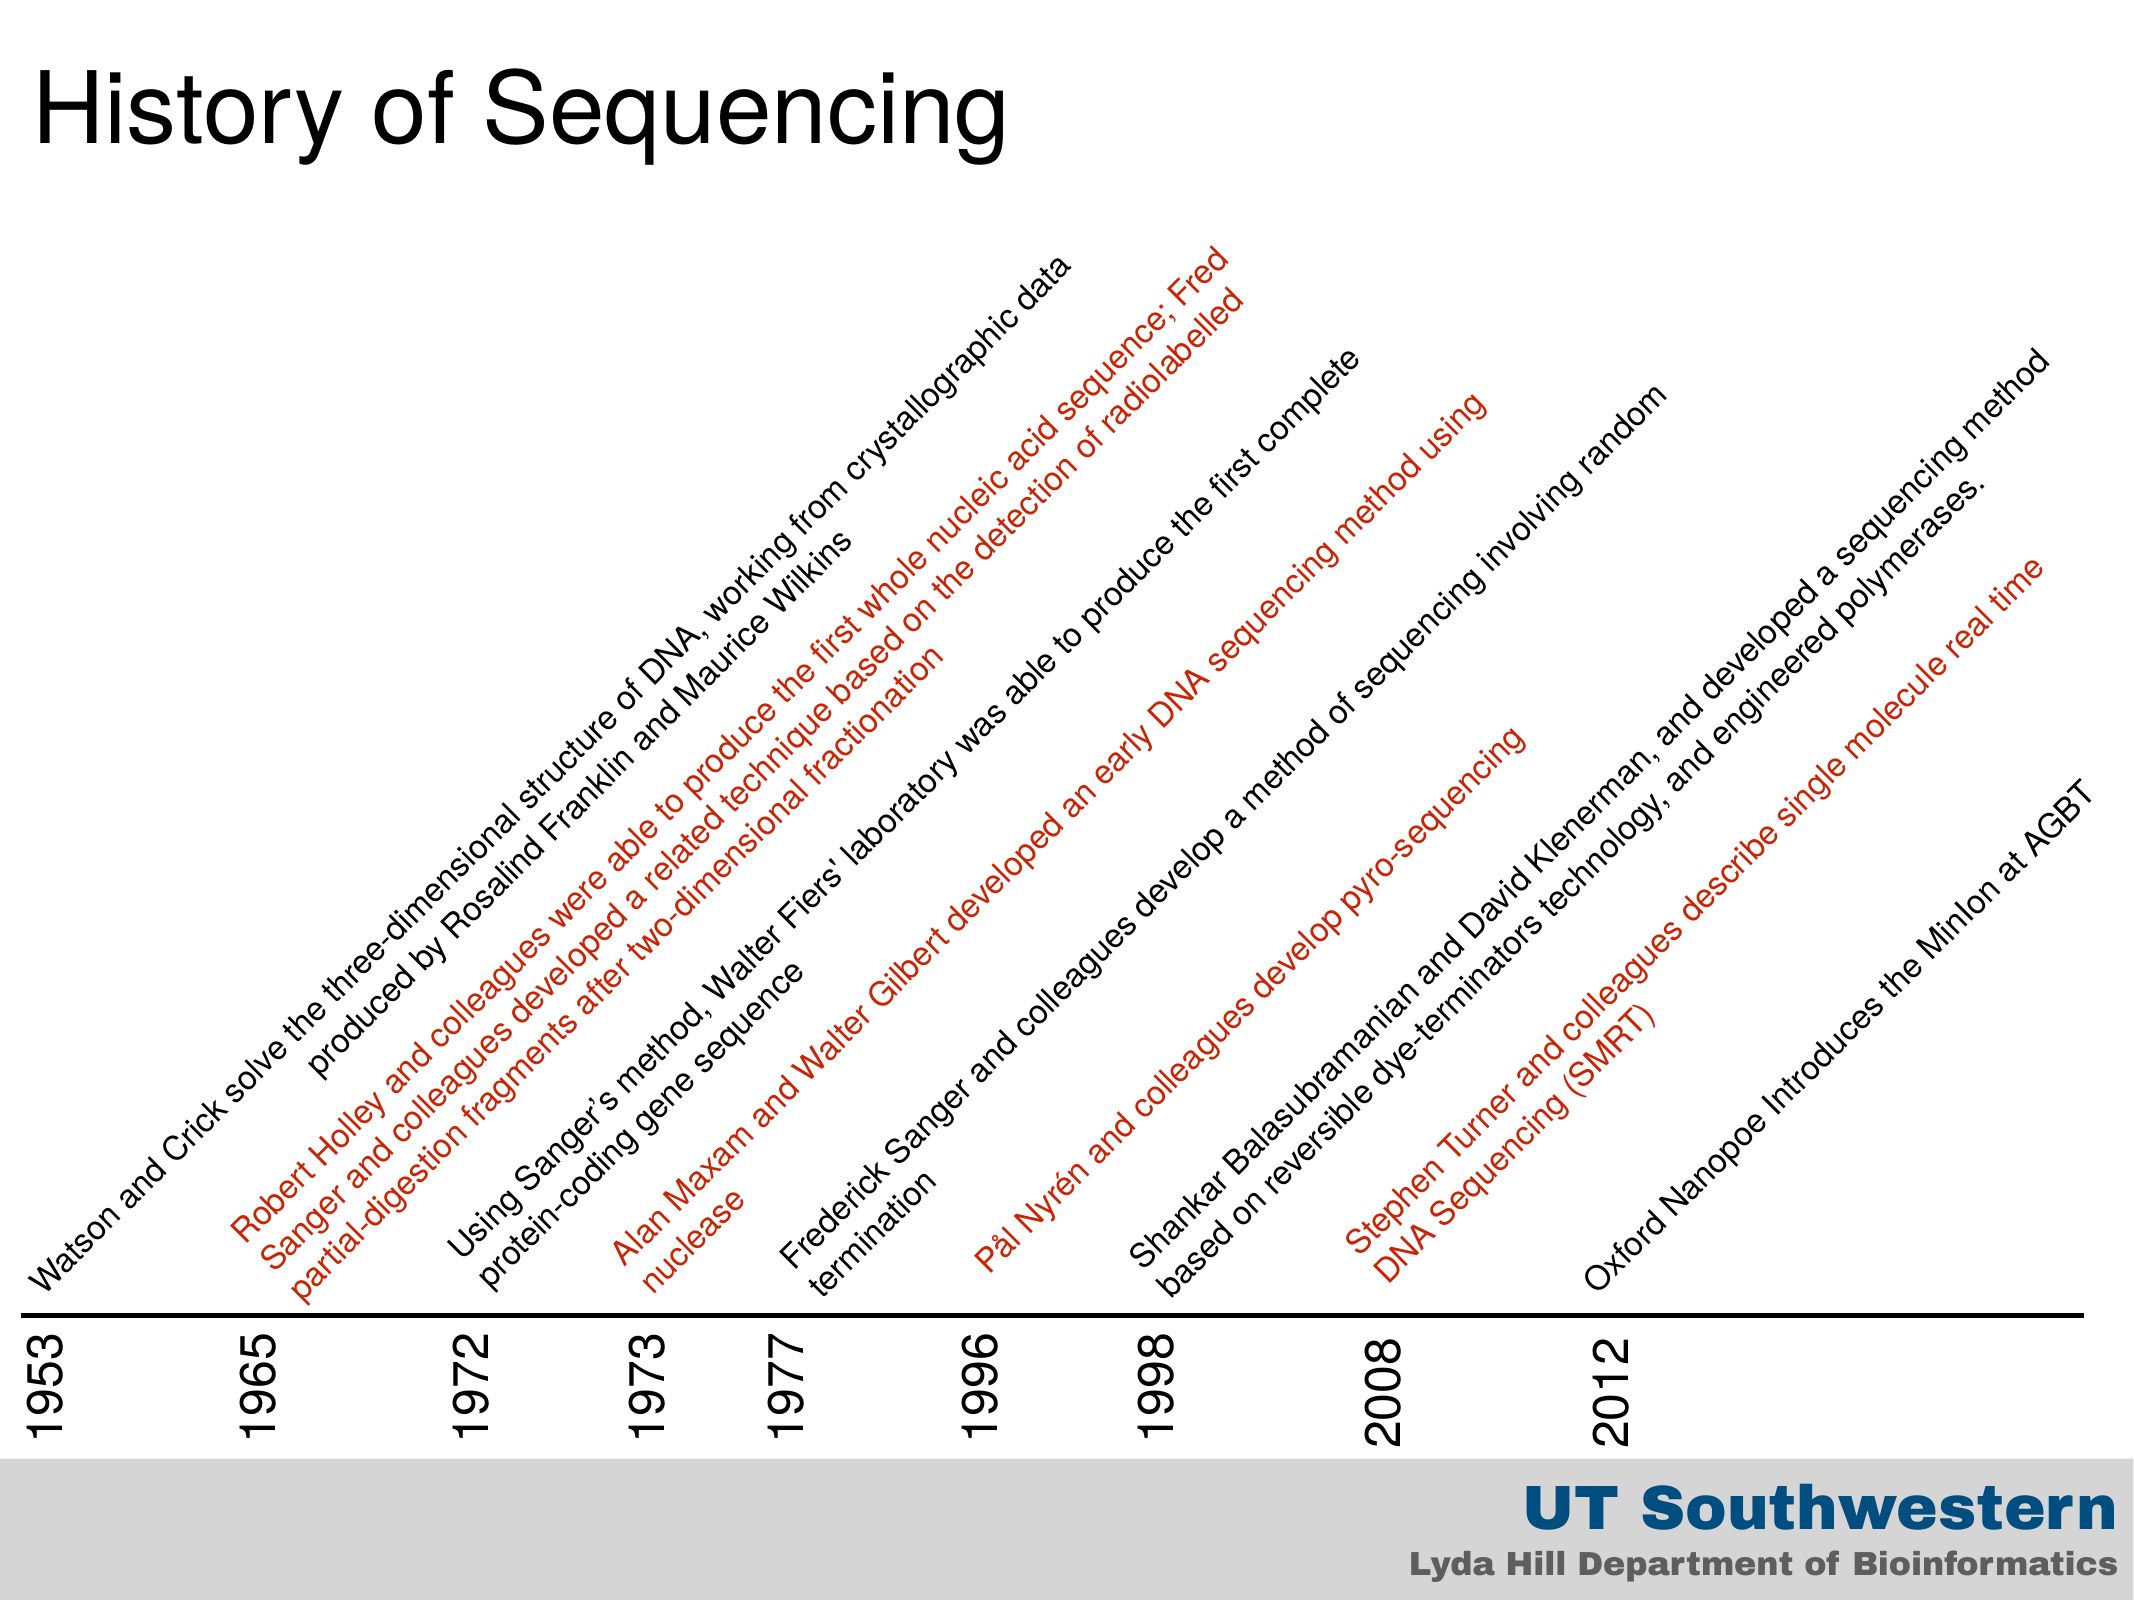

History of Sequencing
Robert Holley and colleagues were able to produce the first whole nucleic acid sequence; Fred Sanger and colleagues developed a related technique based on the detection of radiolabelled partial-digestion fragments after two-dimensional fractionation
Using Sanger’s method, Walter Fiers' laboratory was able to produce the first complete protein-coding gene sequence
Watson and Crick solve the three-dimensional structure of DNA, working from crystallographic data produced by Rosalind Franklin and Maurice Wilkins
Alan Maxam and Walter Gilbert developed an early DNA sequencing method using nuclease
Frederick Sanger and colleagues develop a method of sequencing involving random termination
Pål Nyrén and colleagues develop pyro-sequencing
Shankar Balasubramanian and David Klenerman, and developed a sequencing method based on reversible dye-terminators technology, and engineered polymerases.
Stephen Turner and colleagues describe single molecule real time DNA Sequencing (SMRT)
Oxford Nanopoe Introduces the MinIon at AGBT

1953
1965
1972
1973
1977
1996
1998
2008
2012